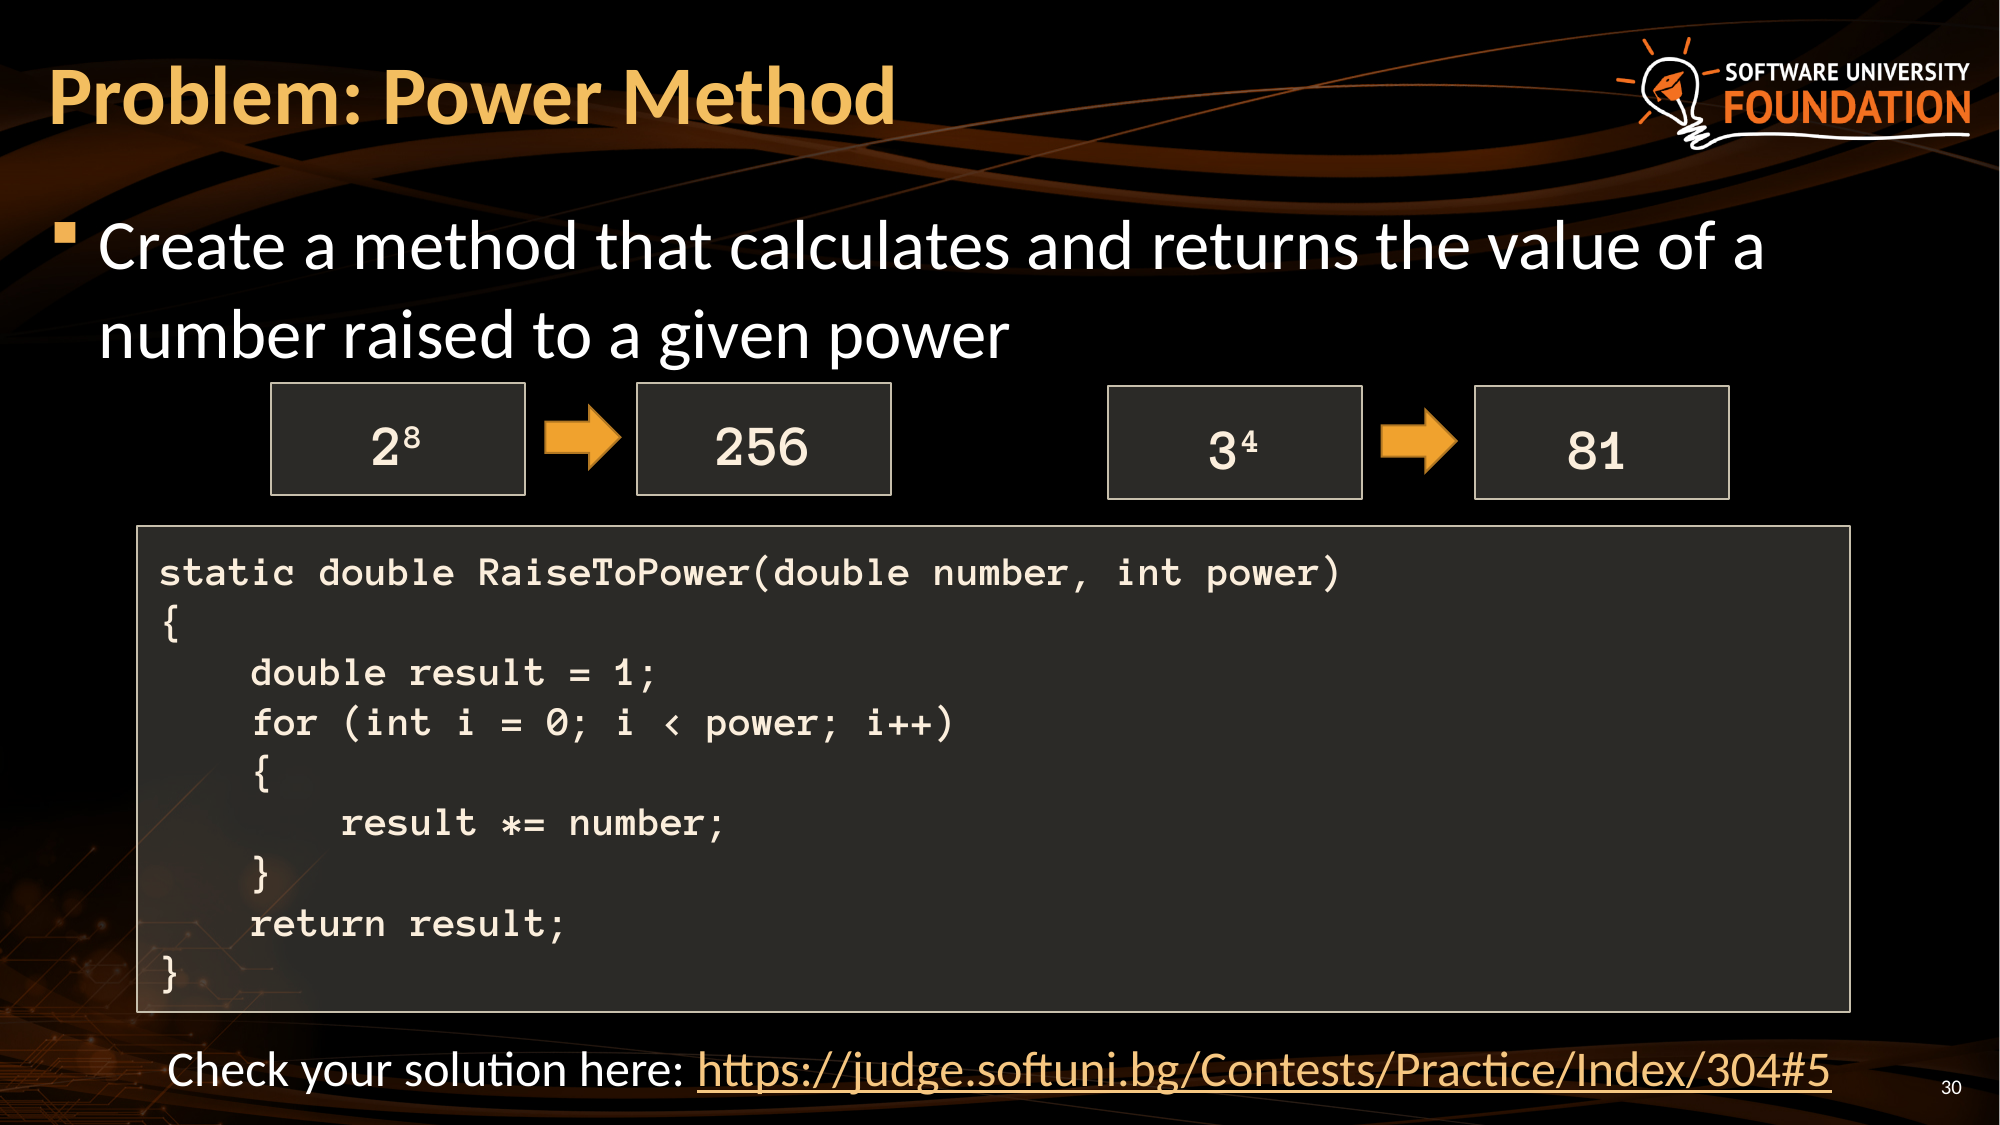

# Problem: Power Method
Create a method that calculates and returns the value of a number raised to a given power
28
256
34
81

static double RaiseToPower(double number, int power)
{
    double result = 1;
    for (int i = 0; i < power; i++)
    {
        result *= number;
    }
    return result;
}
Check your solution here: https://judge.softuni.bg/Contests/Practice/Index/304#5
30